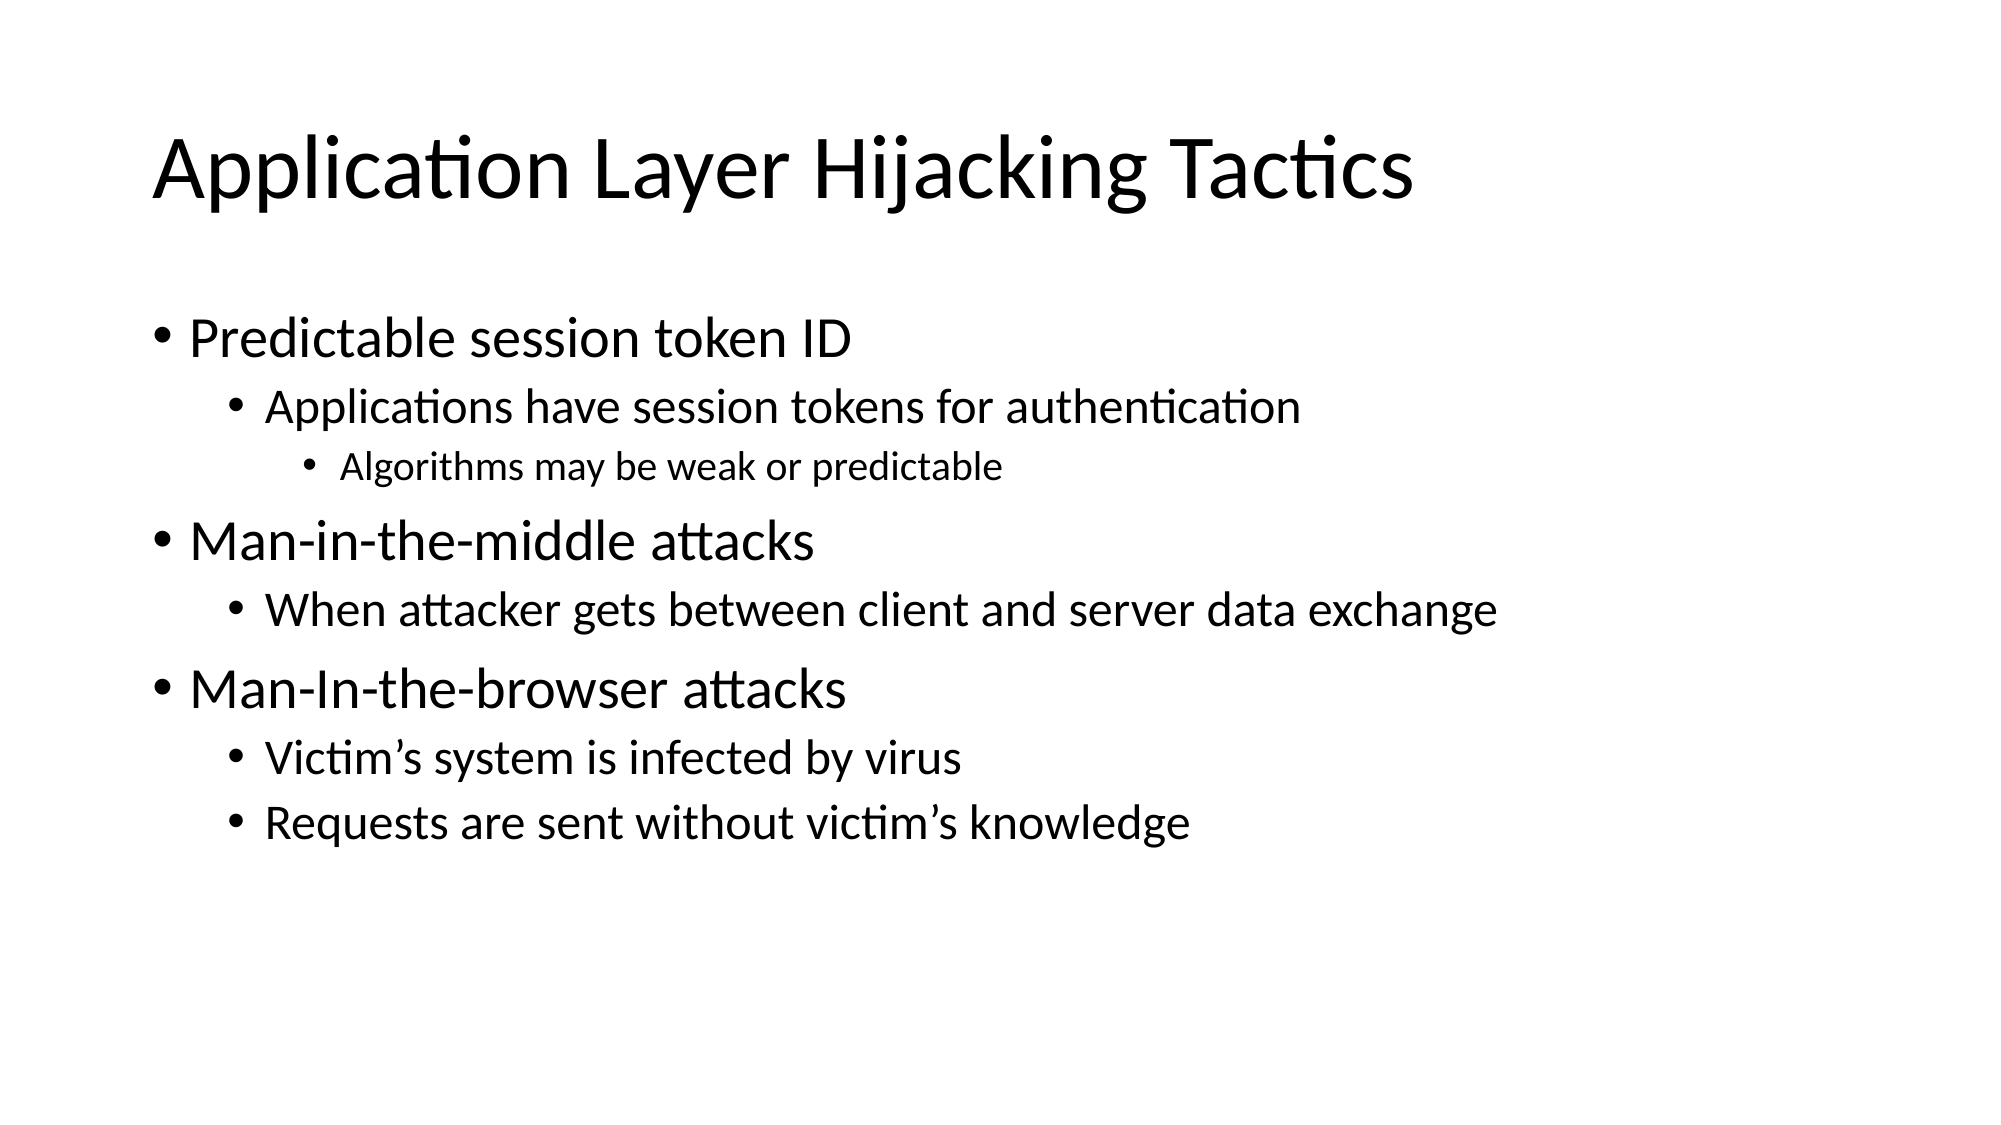

# Application Layer Hijacking Tactics
Predictable session token ID
Applications have session tokens for authentication
Algorithms may be weak or predictable
Man-in-the-middle attacks
When attacker gets between client and server data exchange
Man-In-the-browser attacks
Victim’s system is infected by virus
Requests are sent without victim’s knowledge